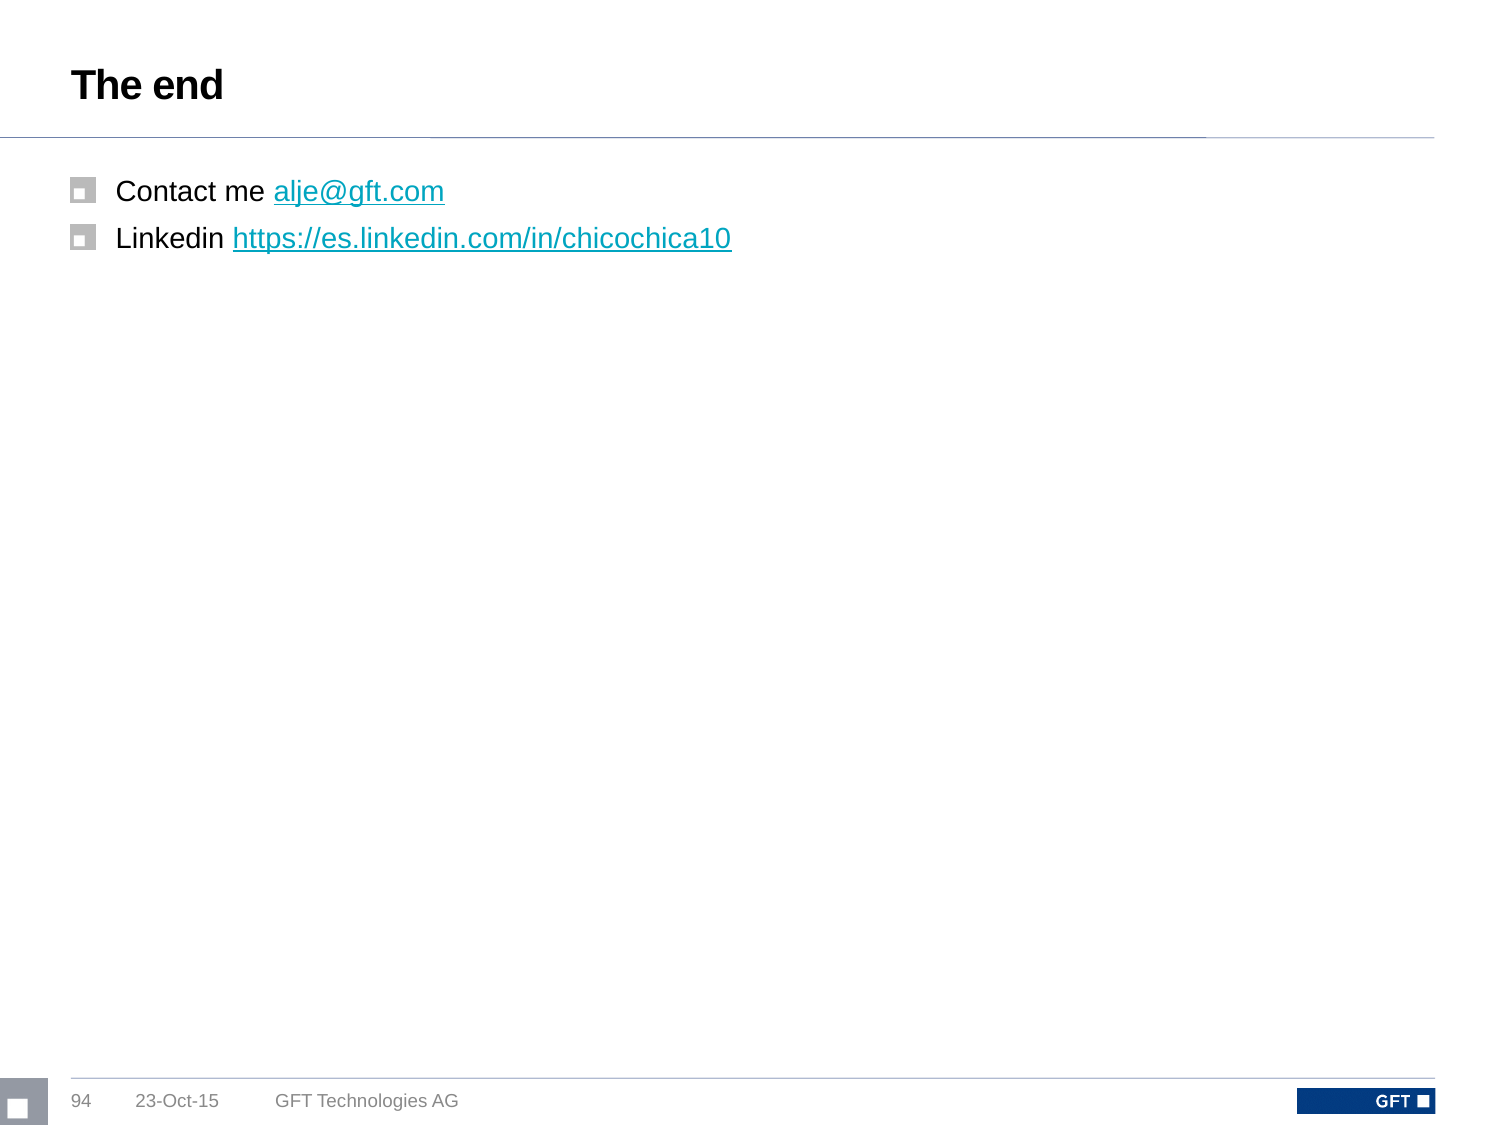

# The end
Contact me alje@gft.com
Linkedin https://es.linkedin.com/in/chicochica10

94
23-Oct-15
GFT Technologies AG